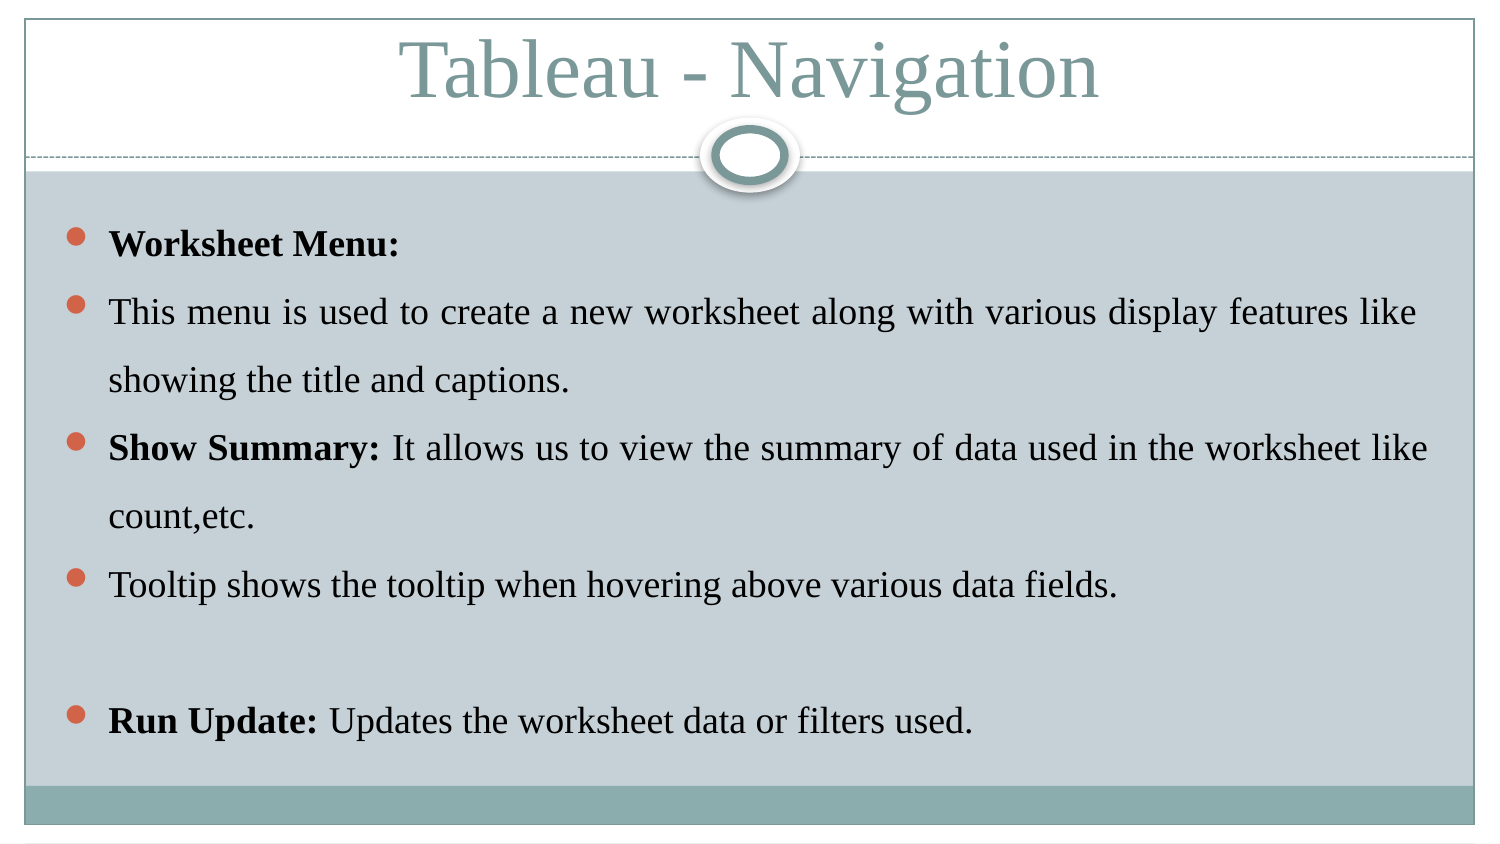

# Tableau - Navigation
Worksheet Menu:
This menu is used to create a new worksheet along with various display features like  showing the title and captions.
Show Summary: It allows us to view the summary of data used in the worksheet like count,etc.
Tooltip shows the tooltip when hovering above various data fields.

Run Update: Updates the worksheet data or filters used.